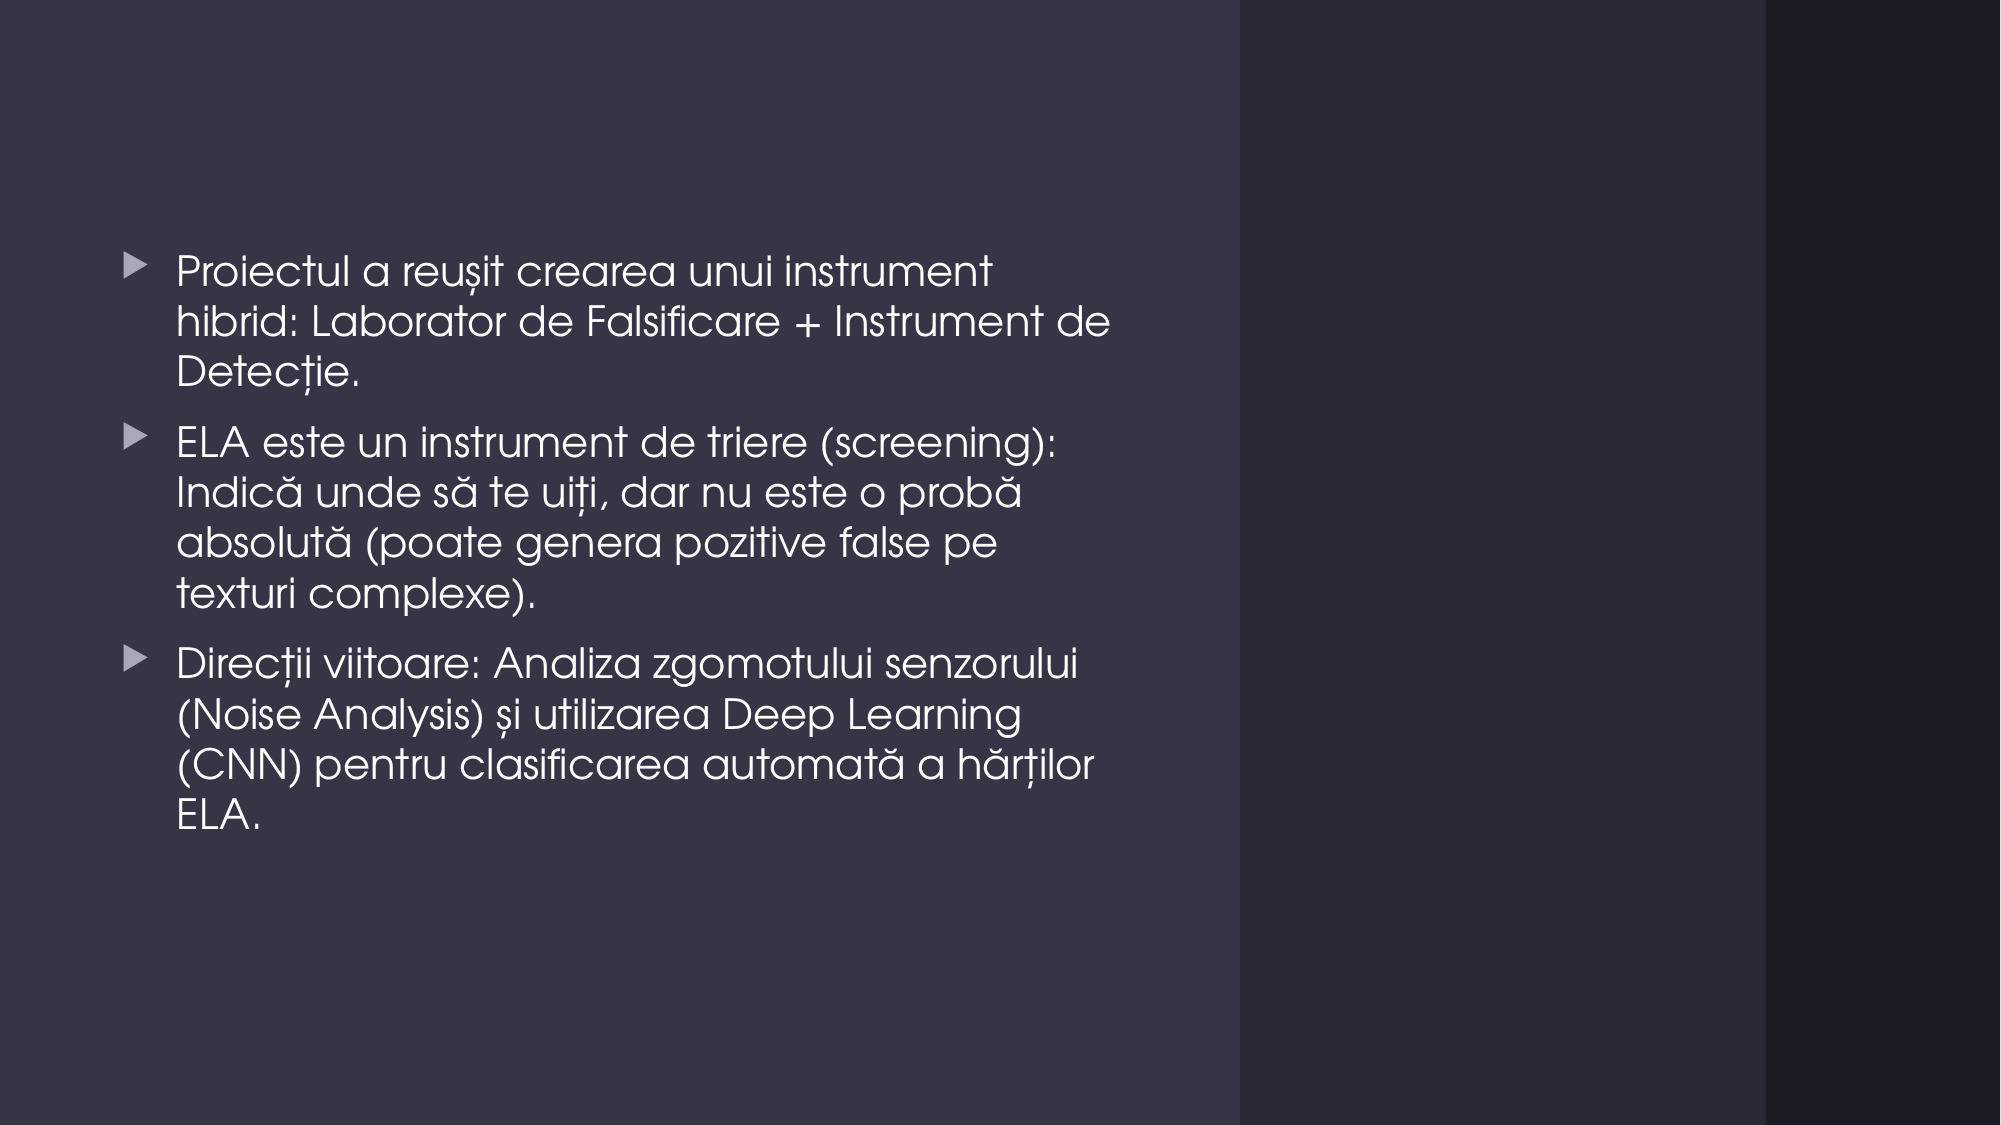

Proiectul a reușit crearea unui instrument hibrid: Laborator de Falsificare + Instrument de Detecție.
ELA este un instrument de triere (screening): Indică unde să te uiți, dar nu este o probă absolută (poate genera pozitive false pe texturi complexe).
Direcții viitoare: Analiza zgomotului senzorului (Noise Analysis) și utilizarea Deep Learning (CNN) pentru clasificarea automată a hărților ELA.